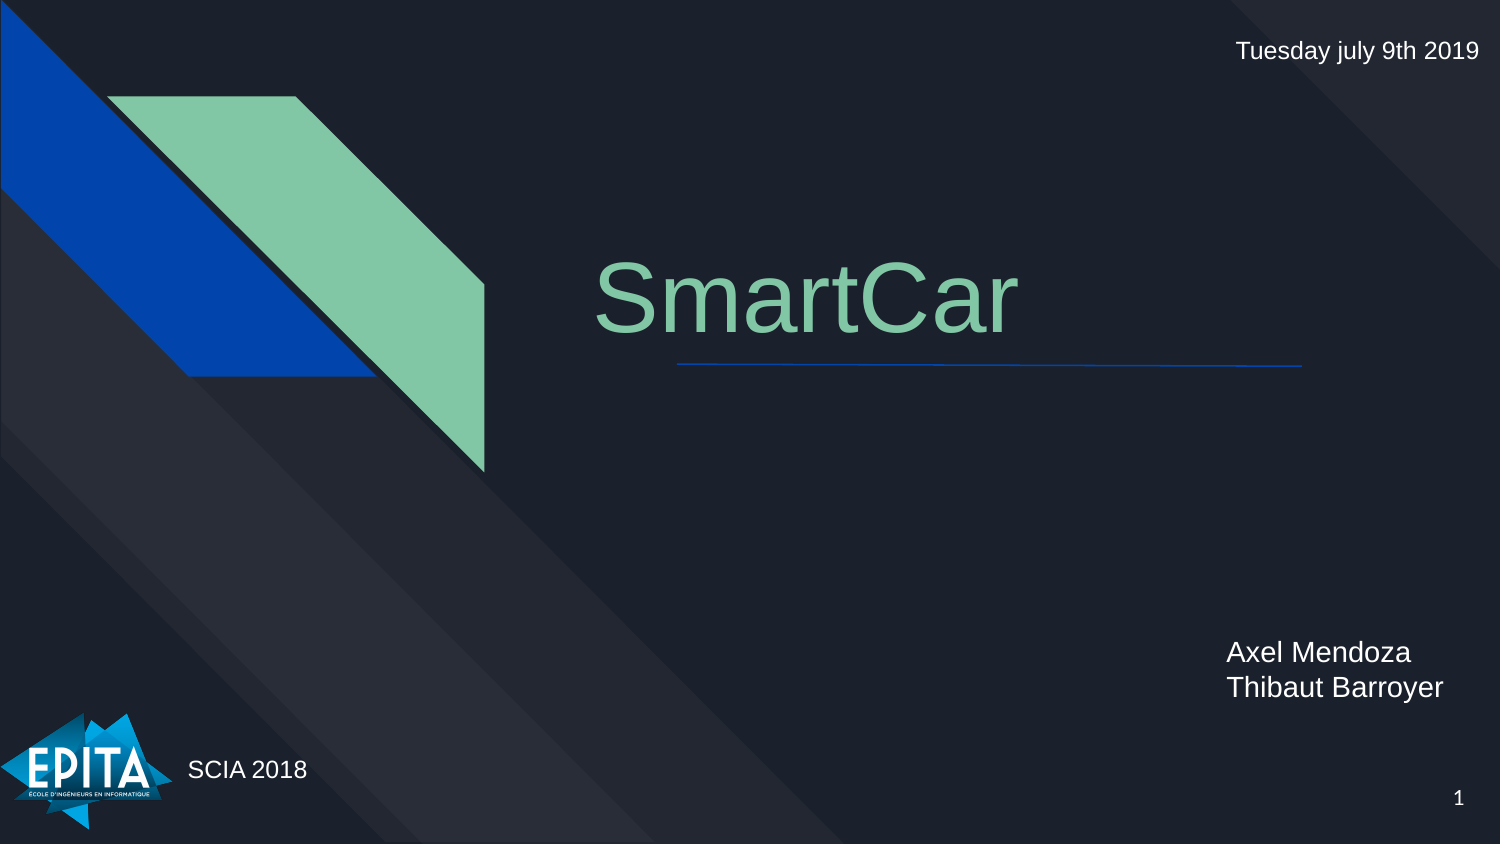

Tuesday july 9th 2019
# SmartCar
Axel Mendoza
Thibaut Barroyer

1